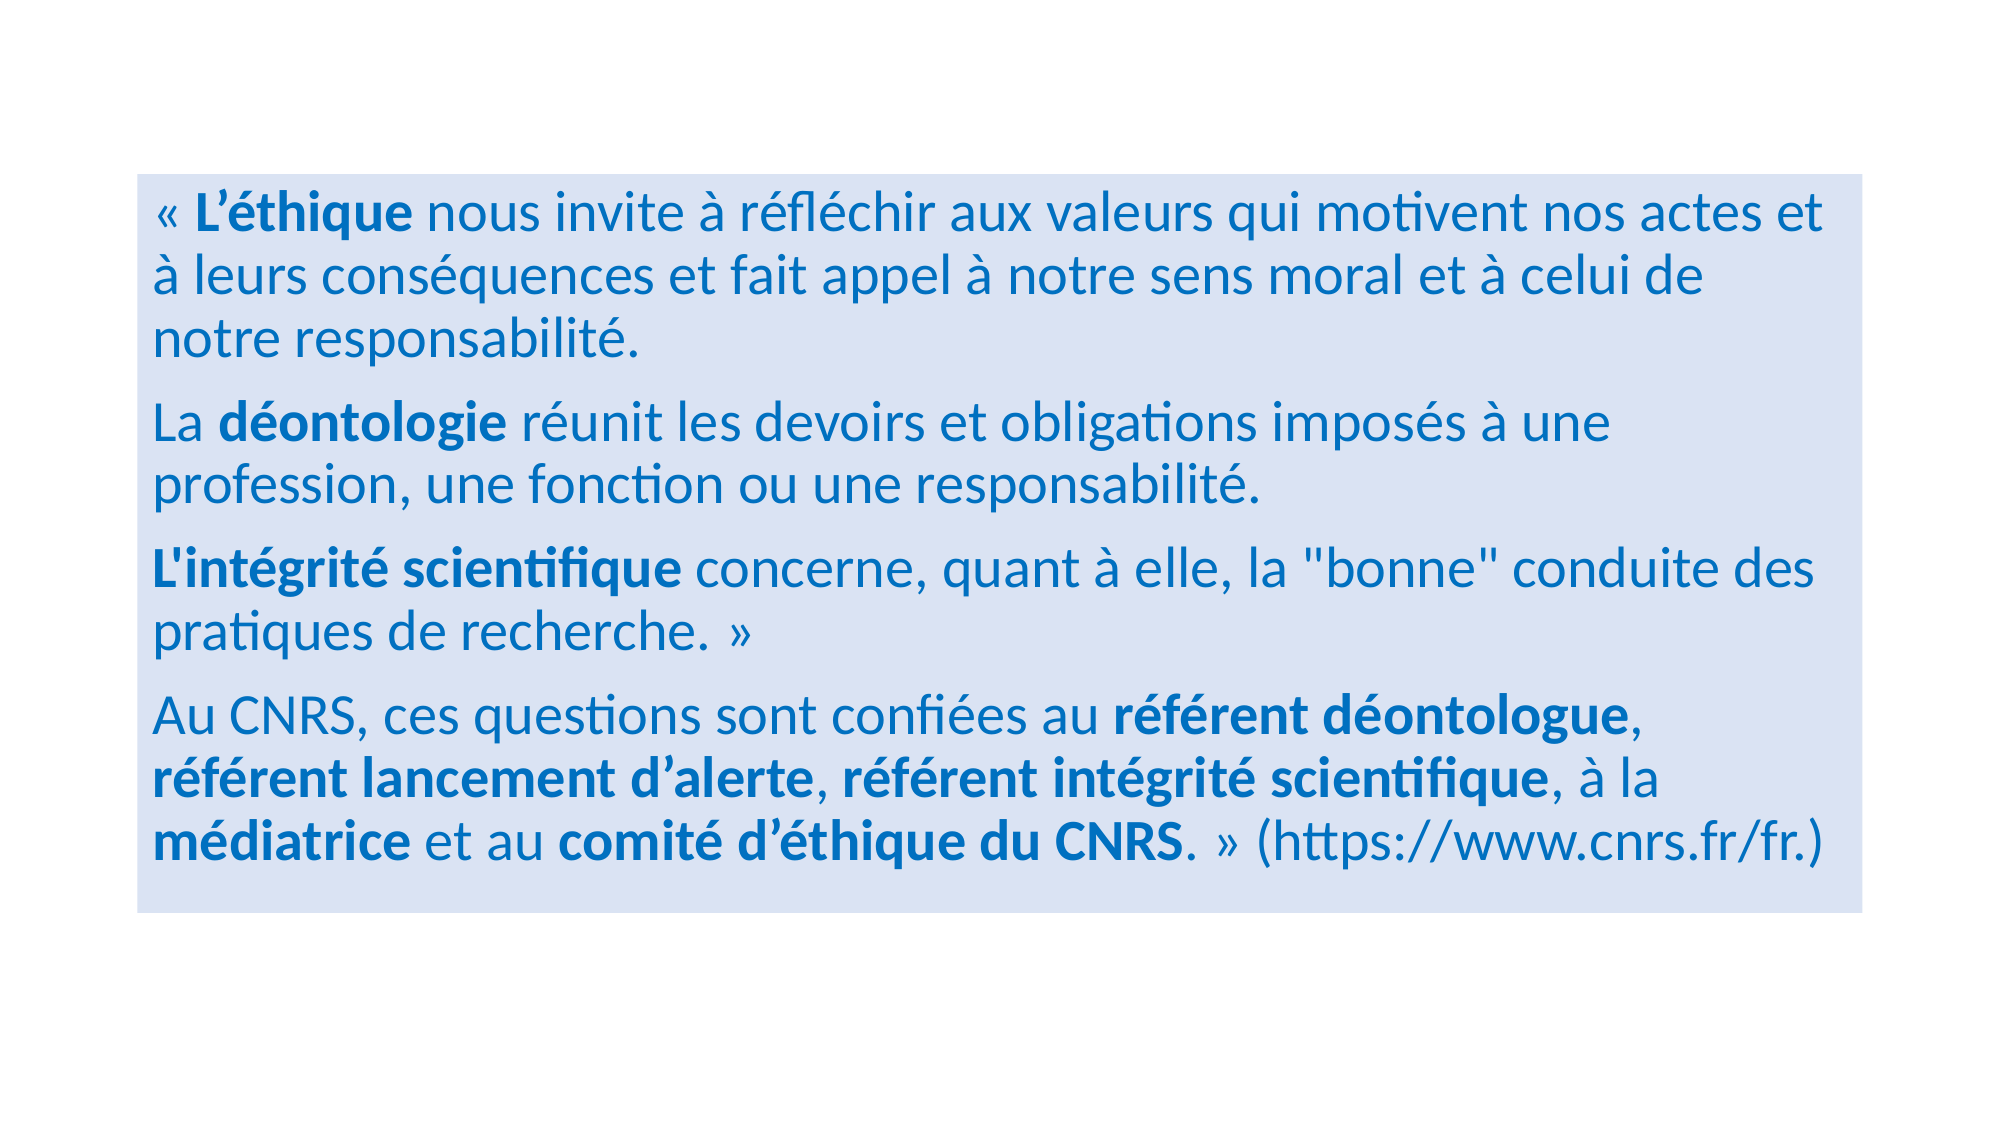

« L’éthique nous invite à réfléchir aux valeurs qui motivent nos actes et à leurs conséquences et fait appel à notre sens moral et à celui de notre responsabilité.
La déontologie réunit les devoirs et obligations imposés à une profession, une fonction ou une responsabilité.
L'intégrité scientifique concerne, quant à elle, la "bonne" conduite des pratiques de recherche. »
Au CNRS, ces questions sont confiées au référent déontologue, référent lancement d’alerte, référent intégrité scientifique, à la médiatrice et au comité d’éthique du CNRS. » (https://www.cnrs.fr/fr.)